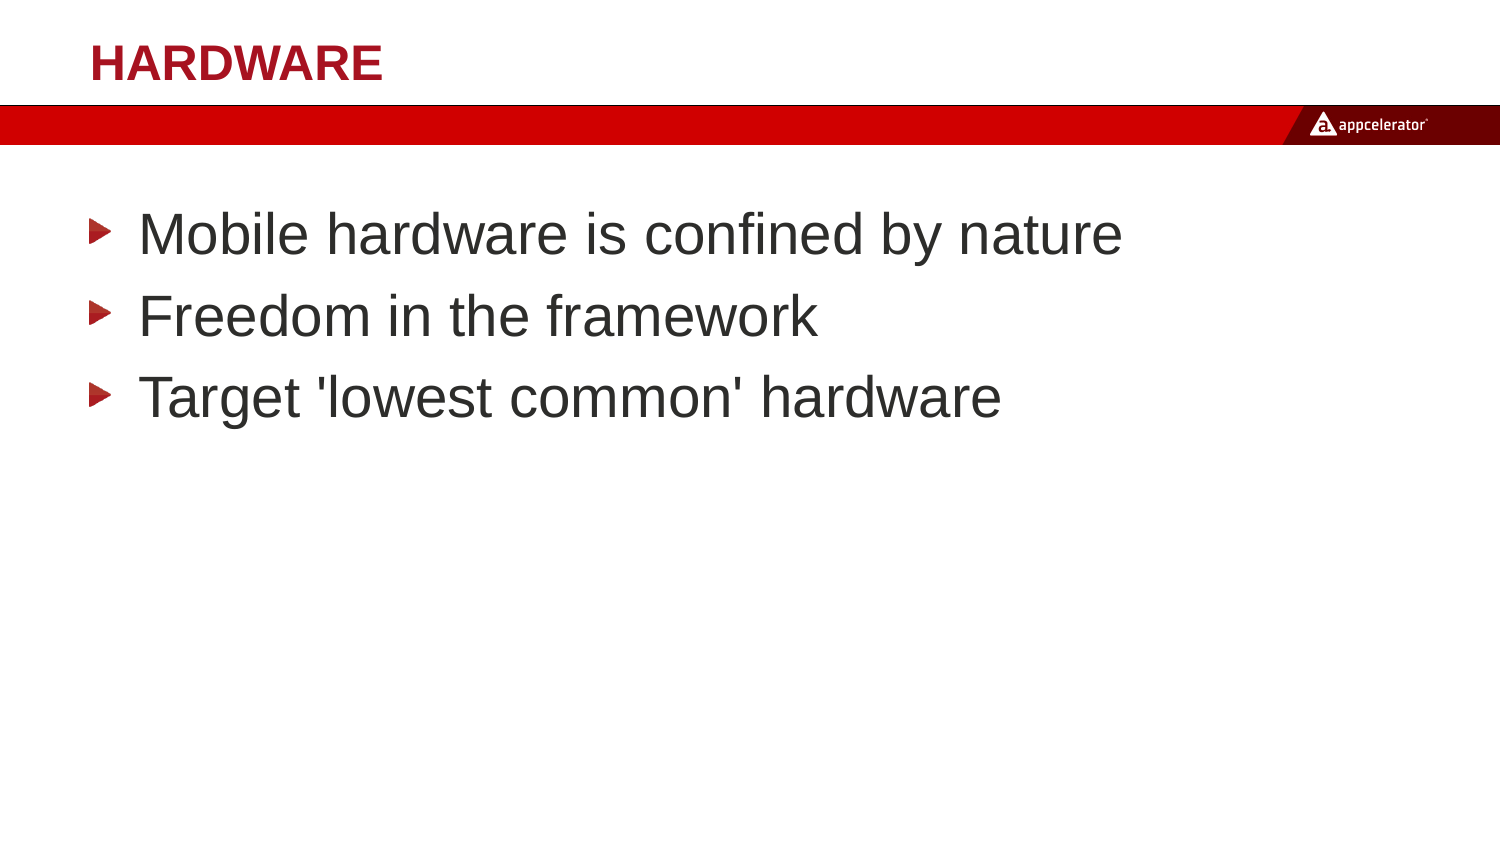

# Hardware
Mobile hardware is confined by nature
Freedom in the framework
Target 'lowest common' hardware